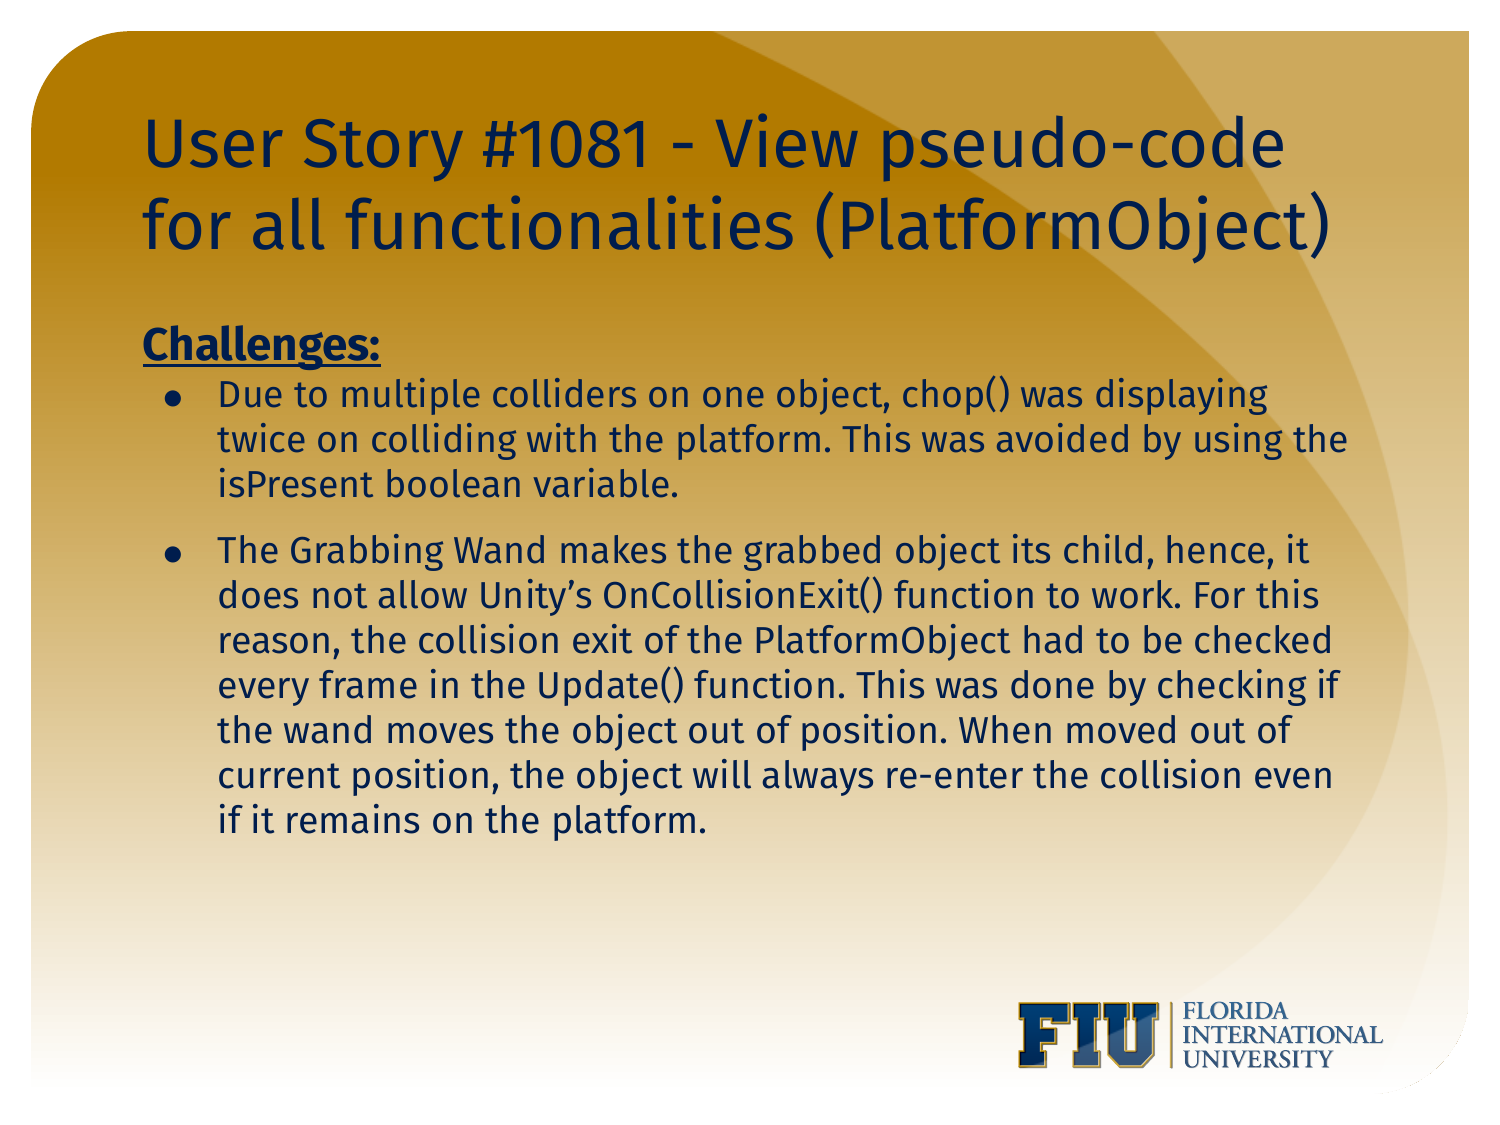

# User Story #1081 - View pseudo-code for all functionalities (PlatformObject)
Challenges:
Due to multiple colliders on one object, chop() was displaying twice on colliding with the platform. This was avoided by using the isPresent boolean variable.
The Grabbing Wand makes the grabbed object its child, hence, it does not allow Unity’s OnCollisionExit() function to work. For this reason, the collision exit of the PlatformObject had to be checked every frame in the Update() function. This was done by checking if the wand moves the object out of position. When moved out of current position, the object will always re-enter the collision even if it remains on the platform.